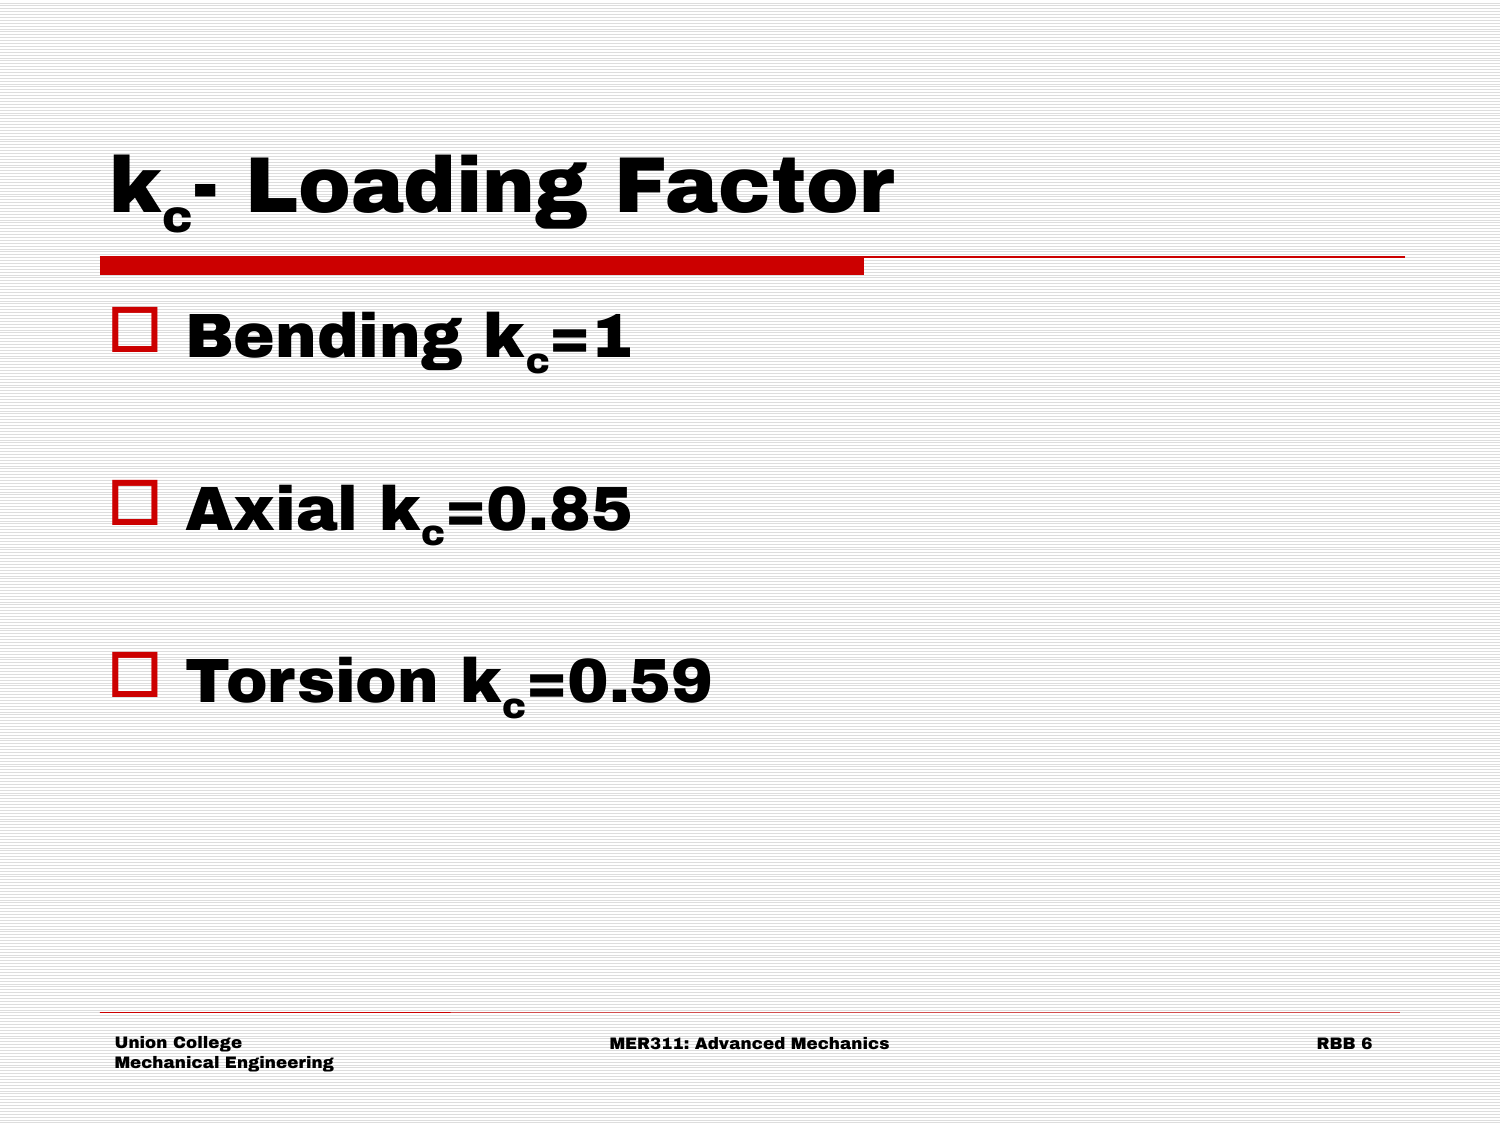

# kc- Loading Factor
Bending kc=1
Axial kc=0.85
Torsion kc=0.59

MER311: Advanced Mechanics
6